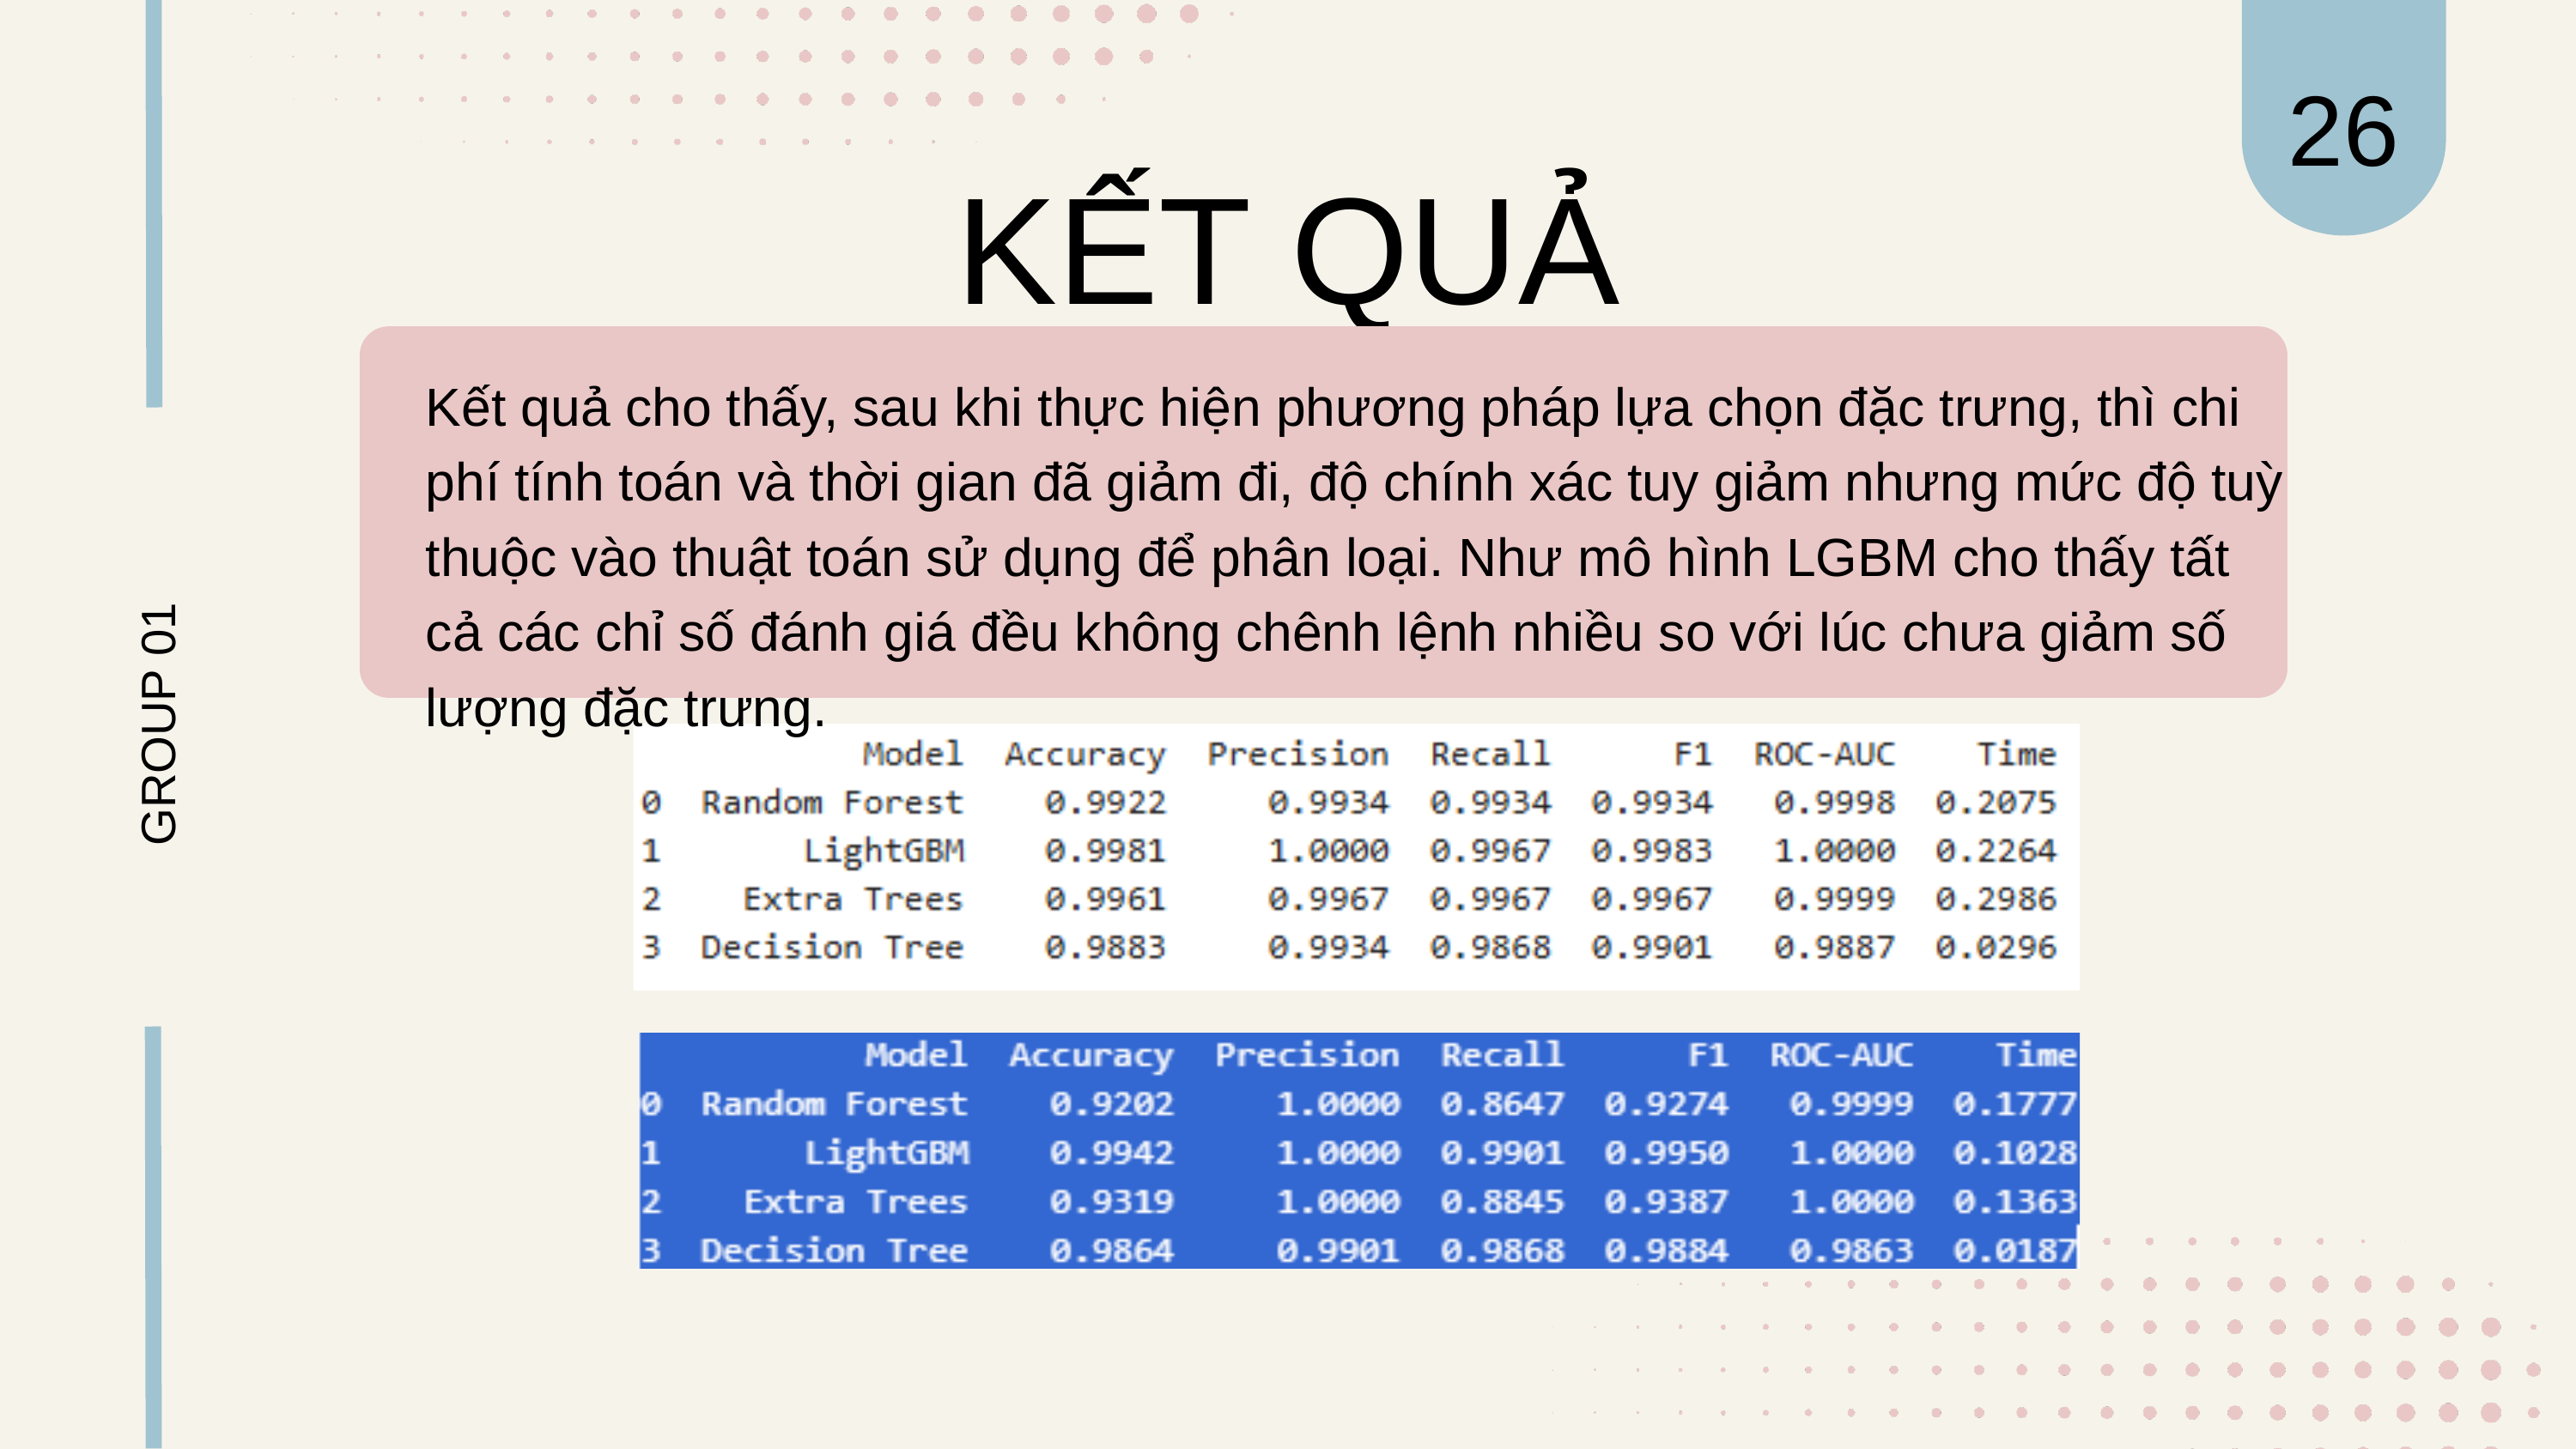

26

KẾT QUẢ

Kết quả cho thấy, sau khi thực hiện phương pháp lựa chọn đặc trưng, thì chi phí tính toán và thời gian đã giảm đi, độ chính xác tuy giảm nhưng mức độ tuỳ thuộc vào thuật toán sử dụng để phân loại. Như mô hình LGBM cho thấy tất cả các chỉ số đánh giá đều không chênh lệnh nhiều so với lúc chưa giảm số lượng đặc trưng.
GROUP 01